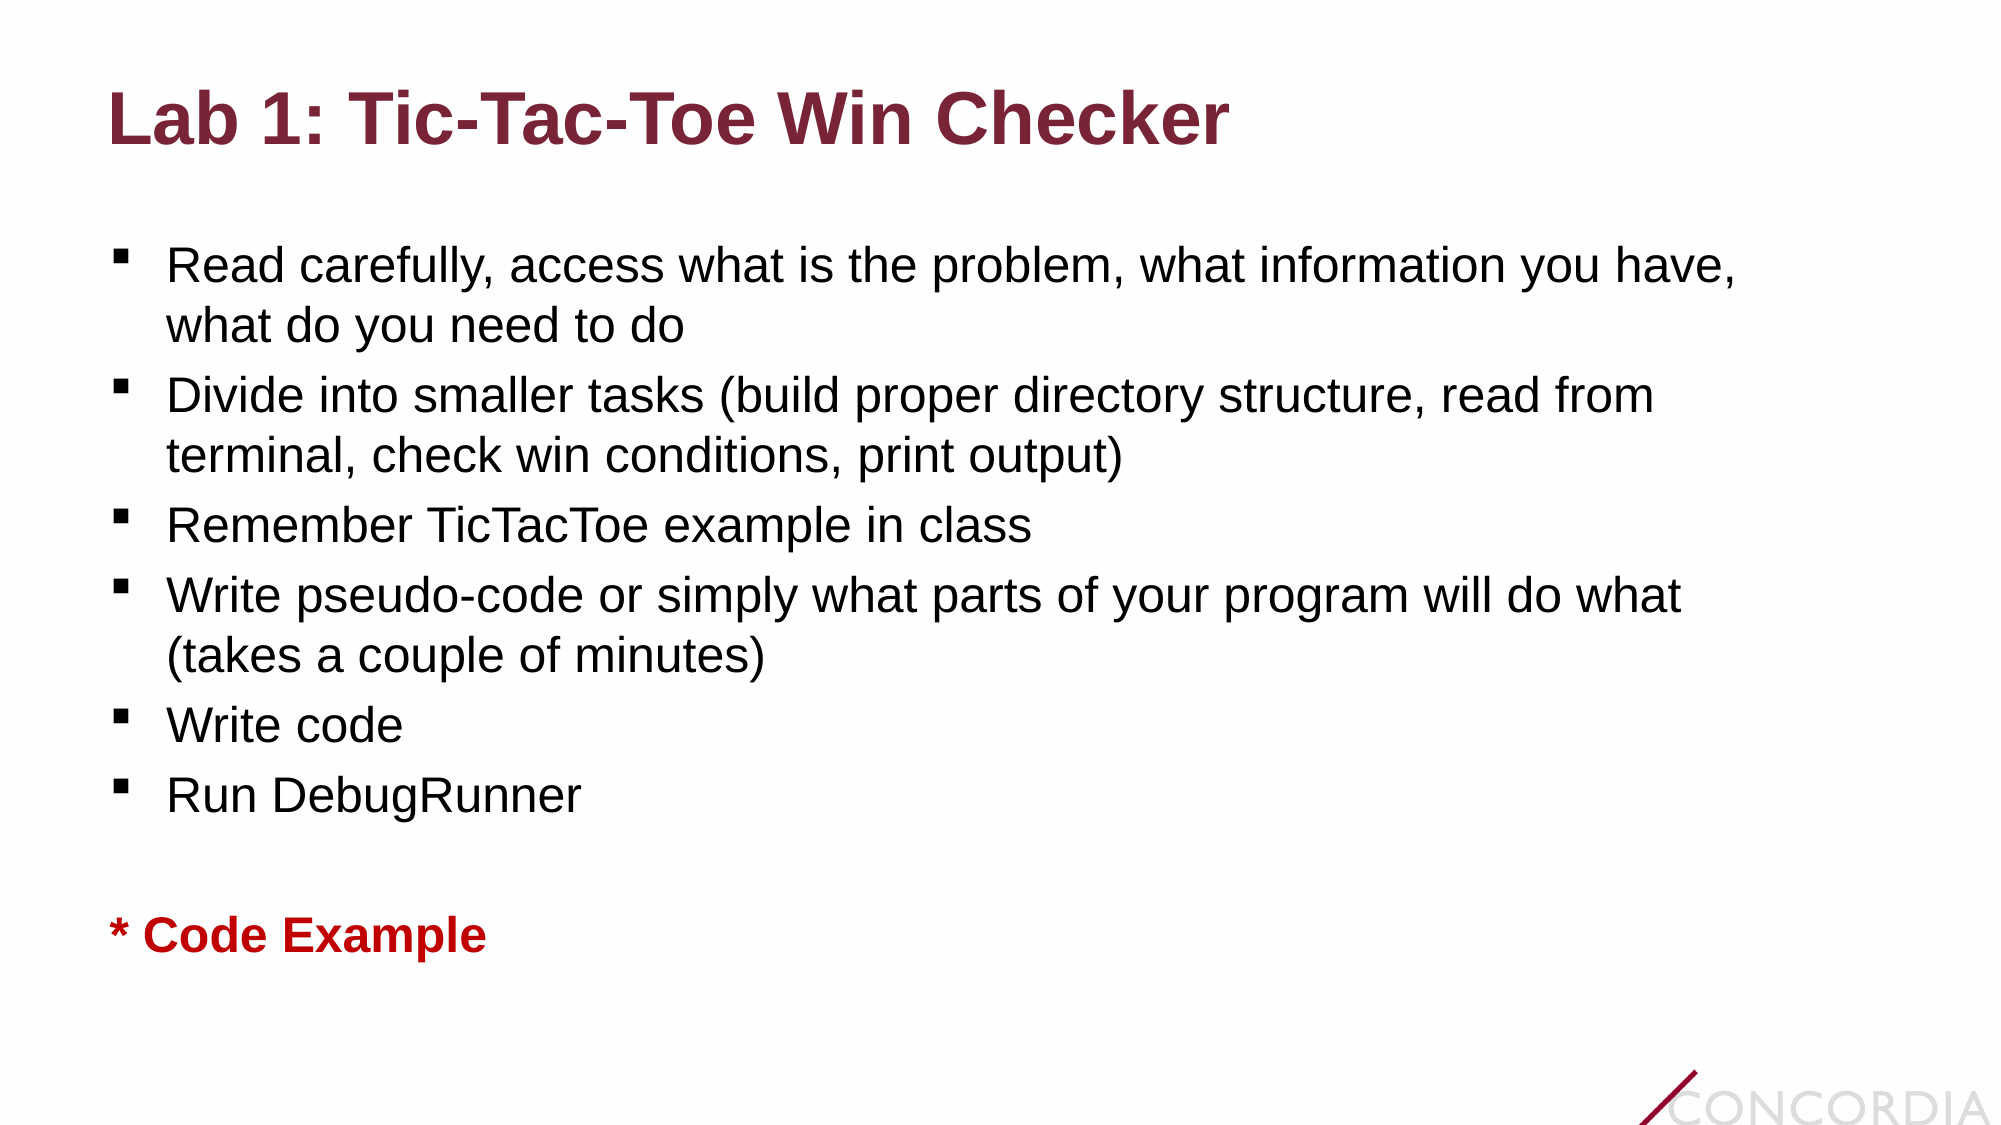

# Lab 1: Tic-Tac-Toe Win Checker
Read carefully, access what is the problem, what information you have, what do you need to do
Divide into smaller tasks (build proper directory structure, read from terminal, check win conditions, print output)
Remember TicTacToe example in class
Write pseudo-code or simply what parts of your program will do what (takes a couple of minutes)
Write code
Run DebugRunner

* Code Example